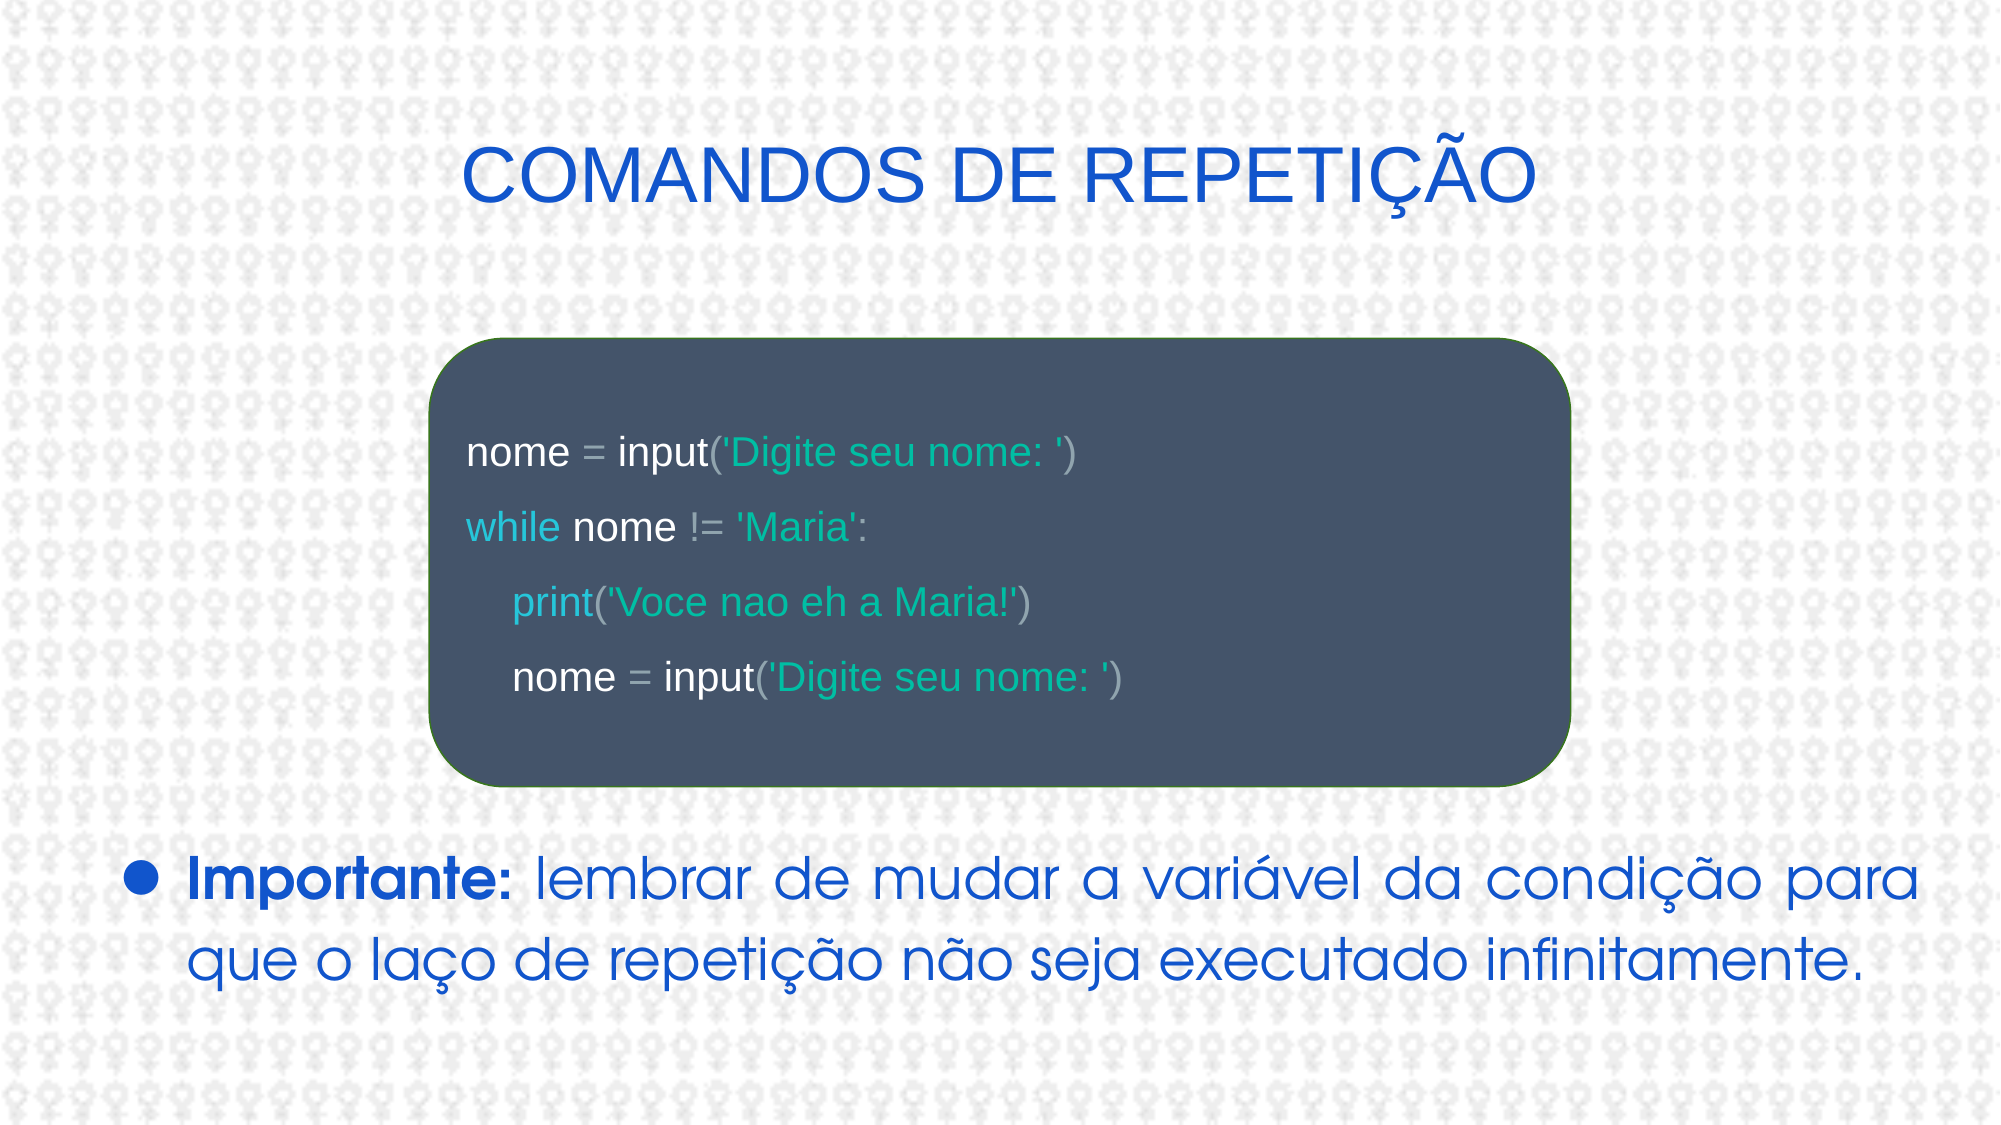

COMANDOS DE REPETIÇÃO

Importante: lembrar de mudar a variável da condição para que o laço de repetição não seja executado infinitamente.

nome = input('Digite seu nome: ')
while nome != 'Maria':
    print('Voce nao eh a Maria!')
    nome = input('Digite seu nome: ')